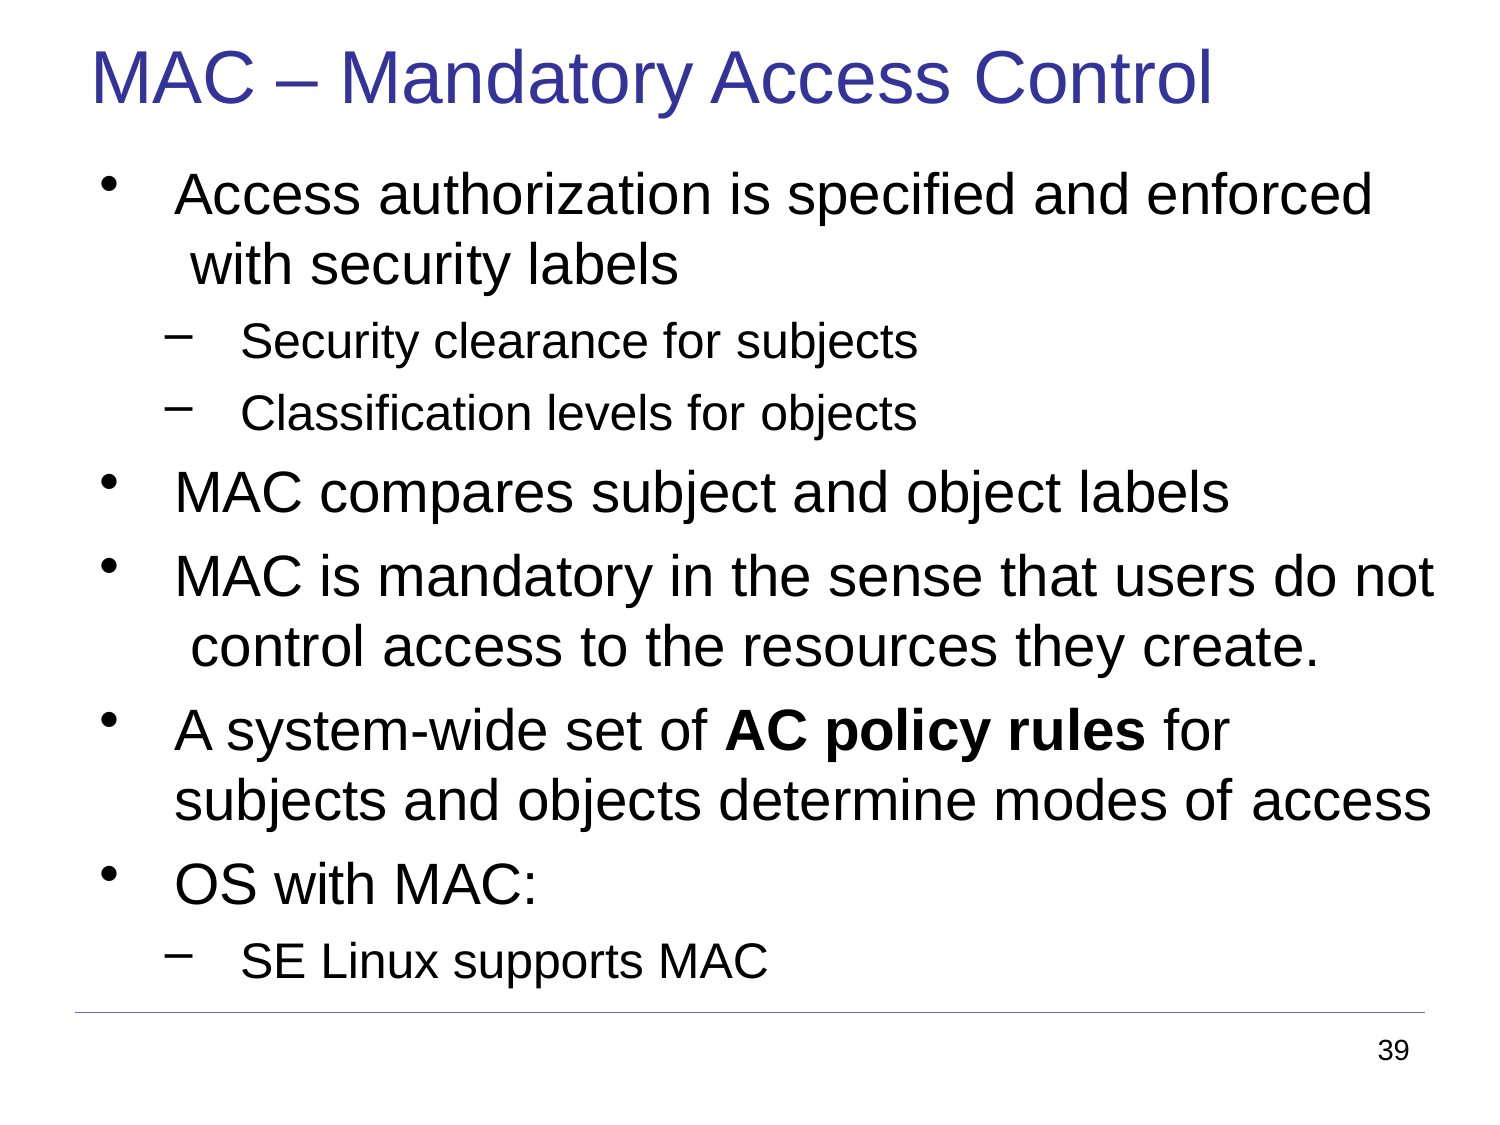

# MAC – Mandatory Access Control
Access authorization is specified and enforced  with security labels
Security clearance for subjects
Classification levels for objects
MAC compares subject and object labels
MAC is mandatory in the sense that users do not  control access to the resources they create.
A system-wide set of AC policy rules for  subjects and objects determine modes of access
OS with MAC:
SE Linux supports MAC

39